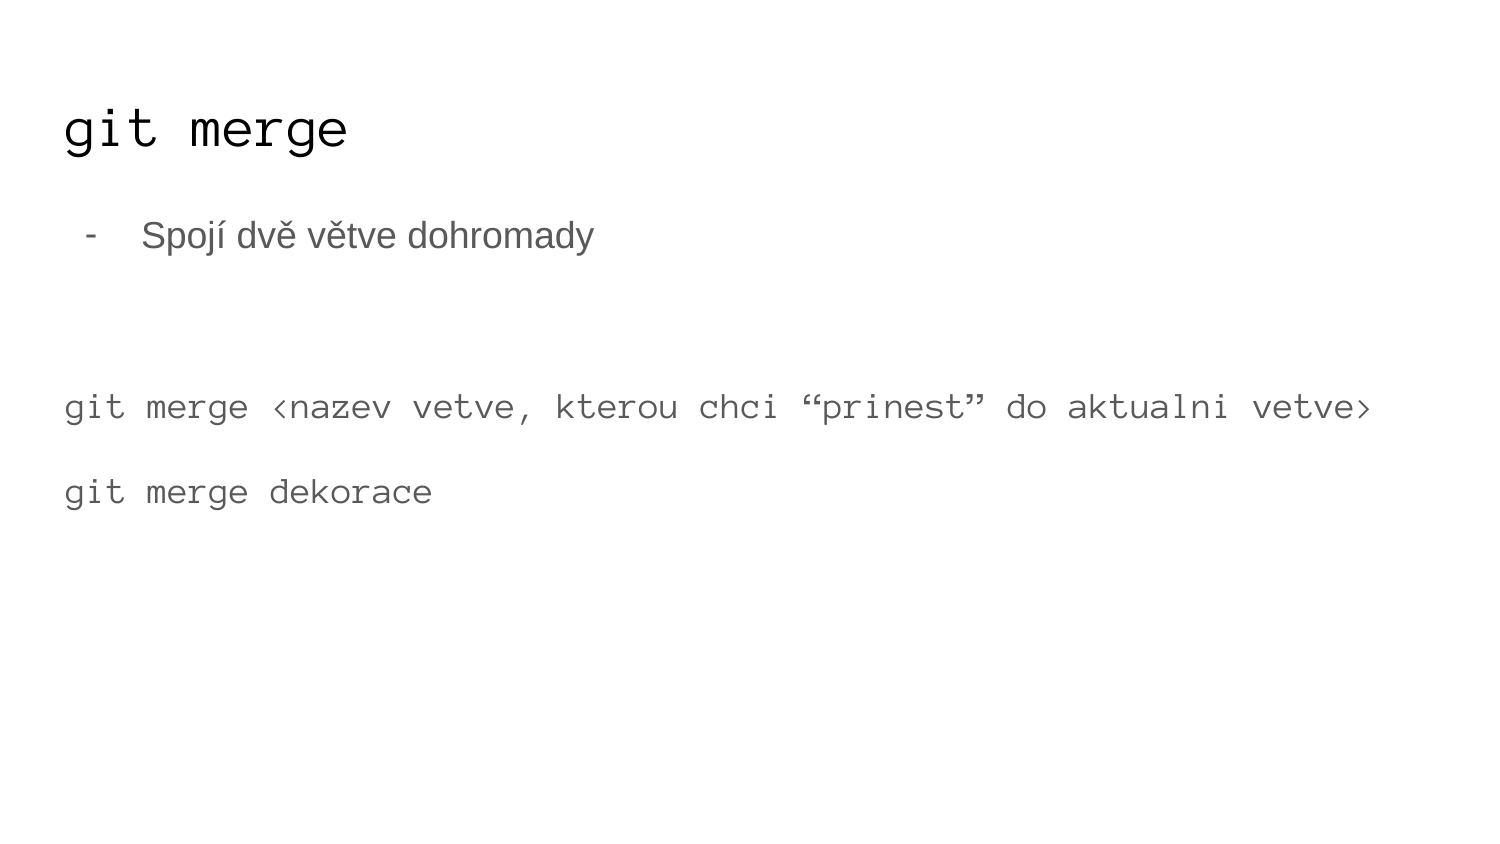

# git merge
Spojí dvě větve dohromady

git merge <nazev vetve, kterou chci “prinest” do aktualni vetve>
git merge dekorace